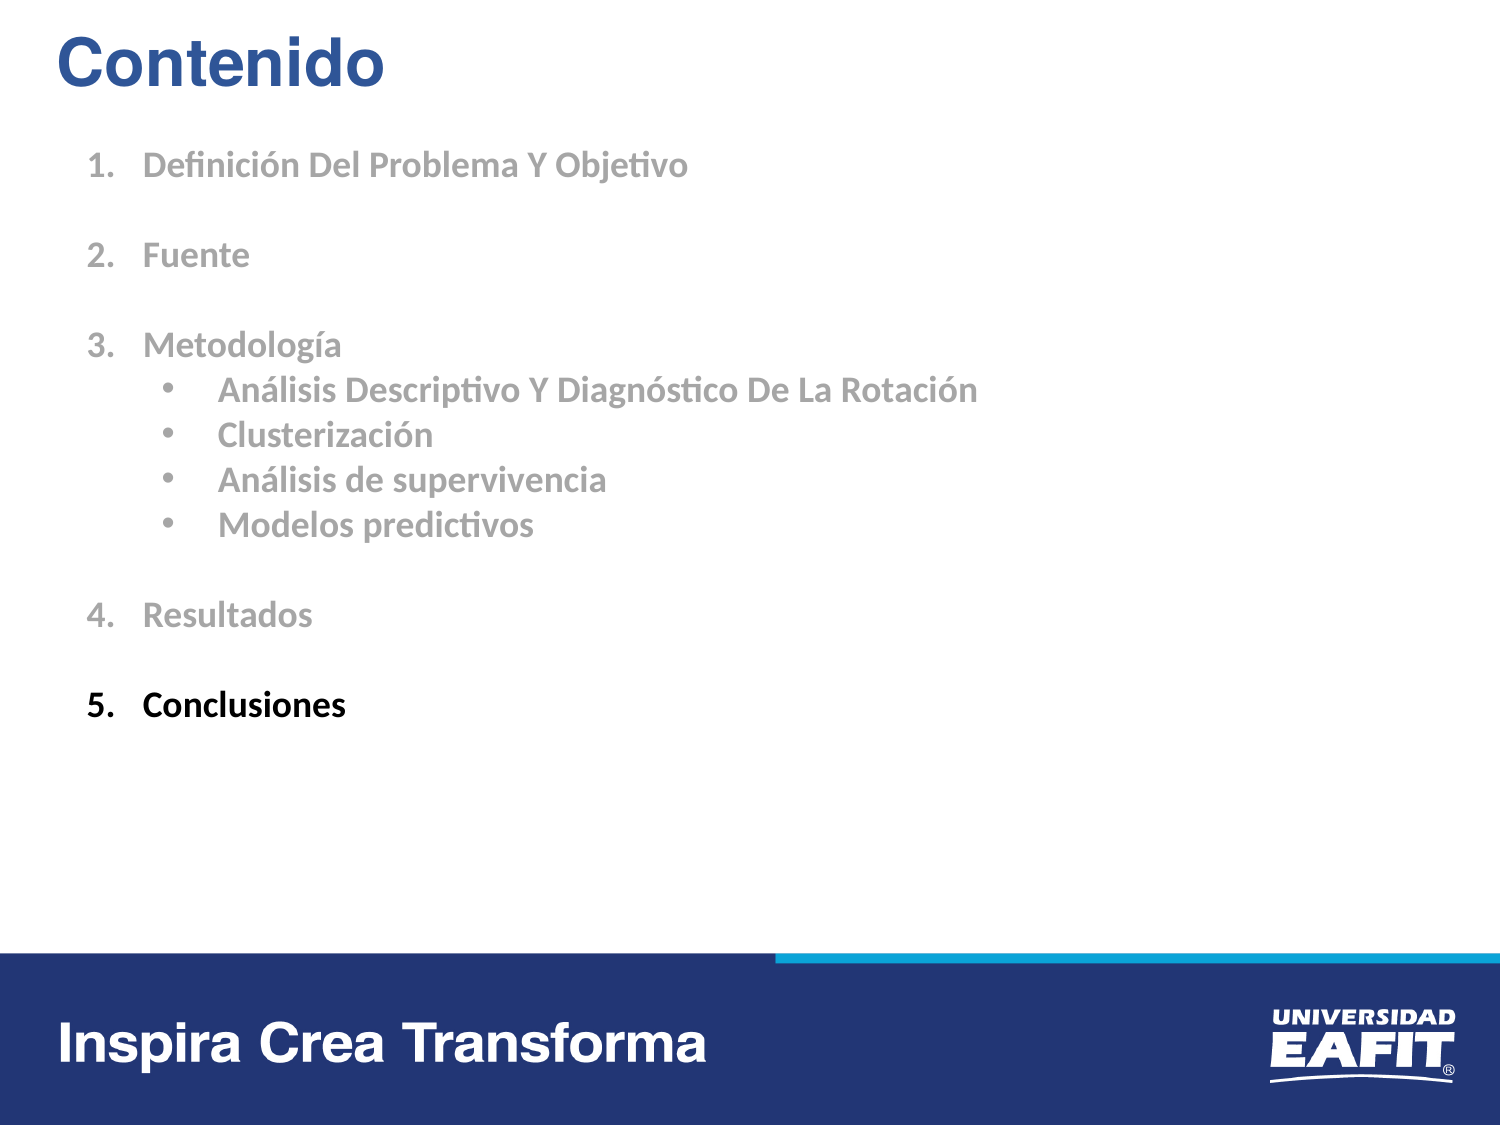

Contenido
Definición Del Problema Y Objetivo

Fuente

Metodología
Análisis Descriptivo Y Diagnóstico De La Rotación
Clusterización
Análisis de supervivencia
Modelos predictivos

Resultados

Conclusiones